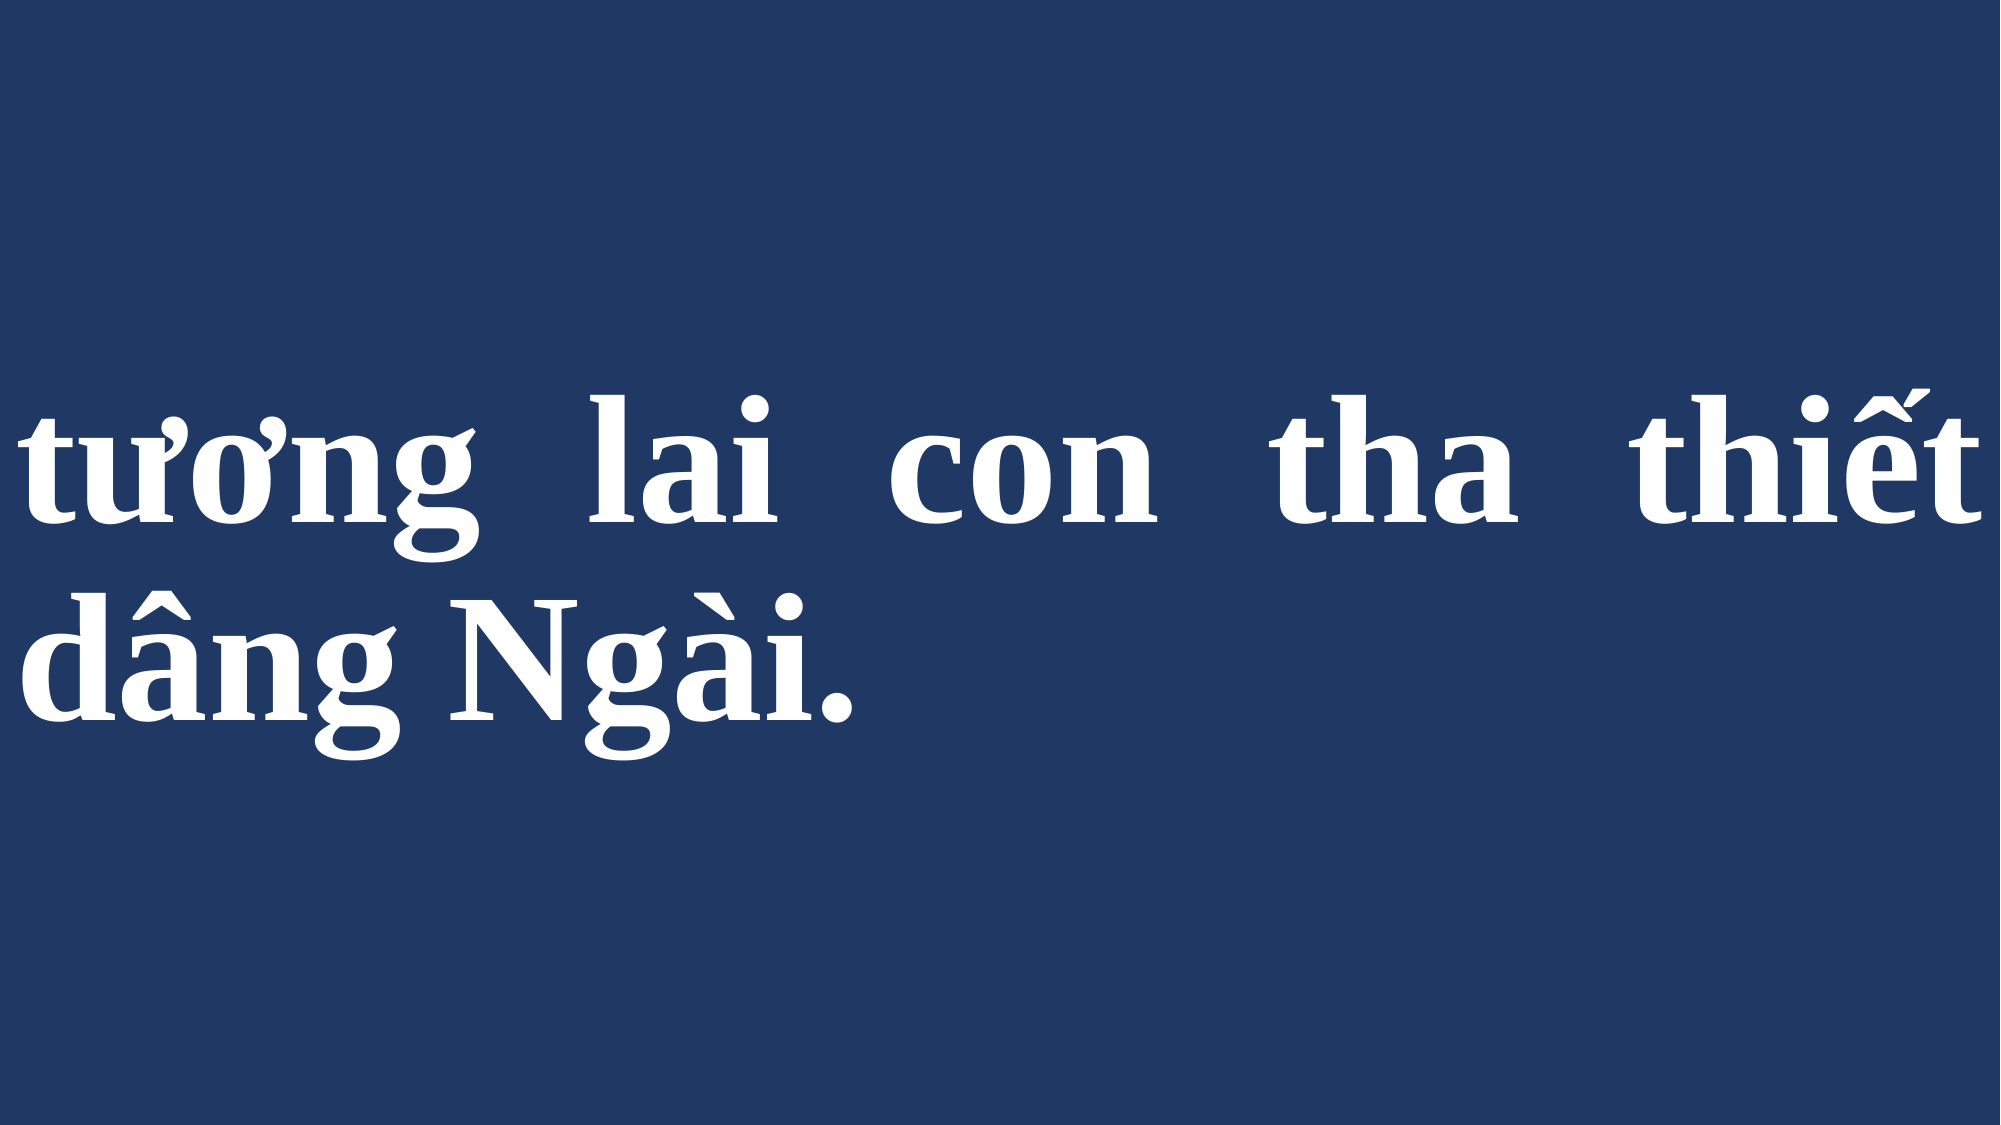

# tương lai con tha thiết dâng Ngài.